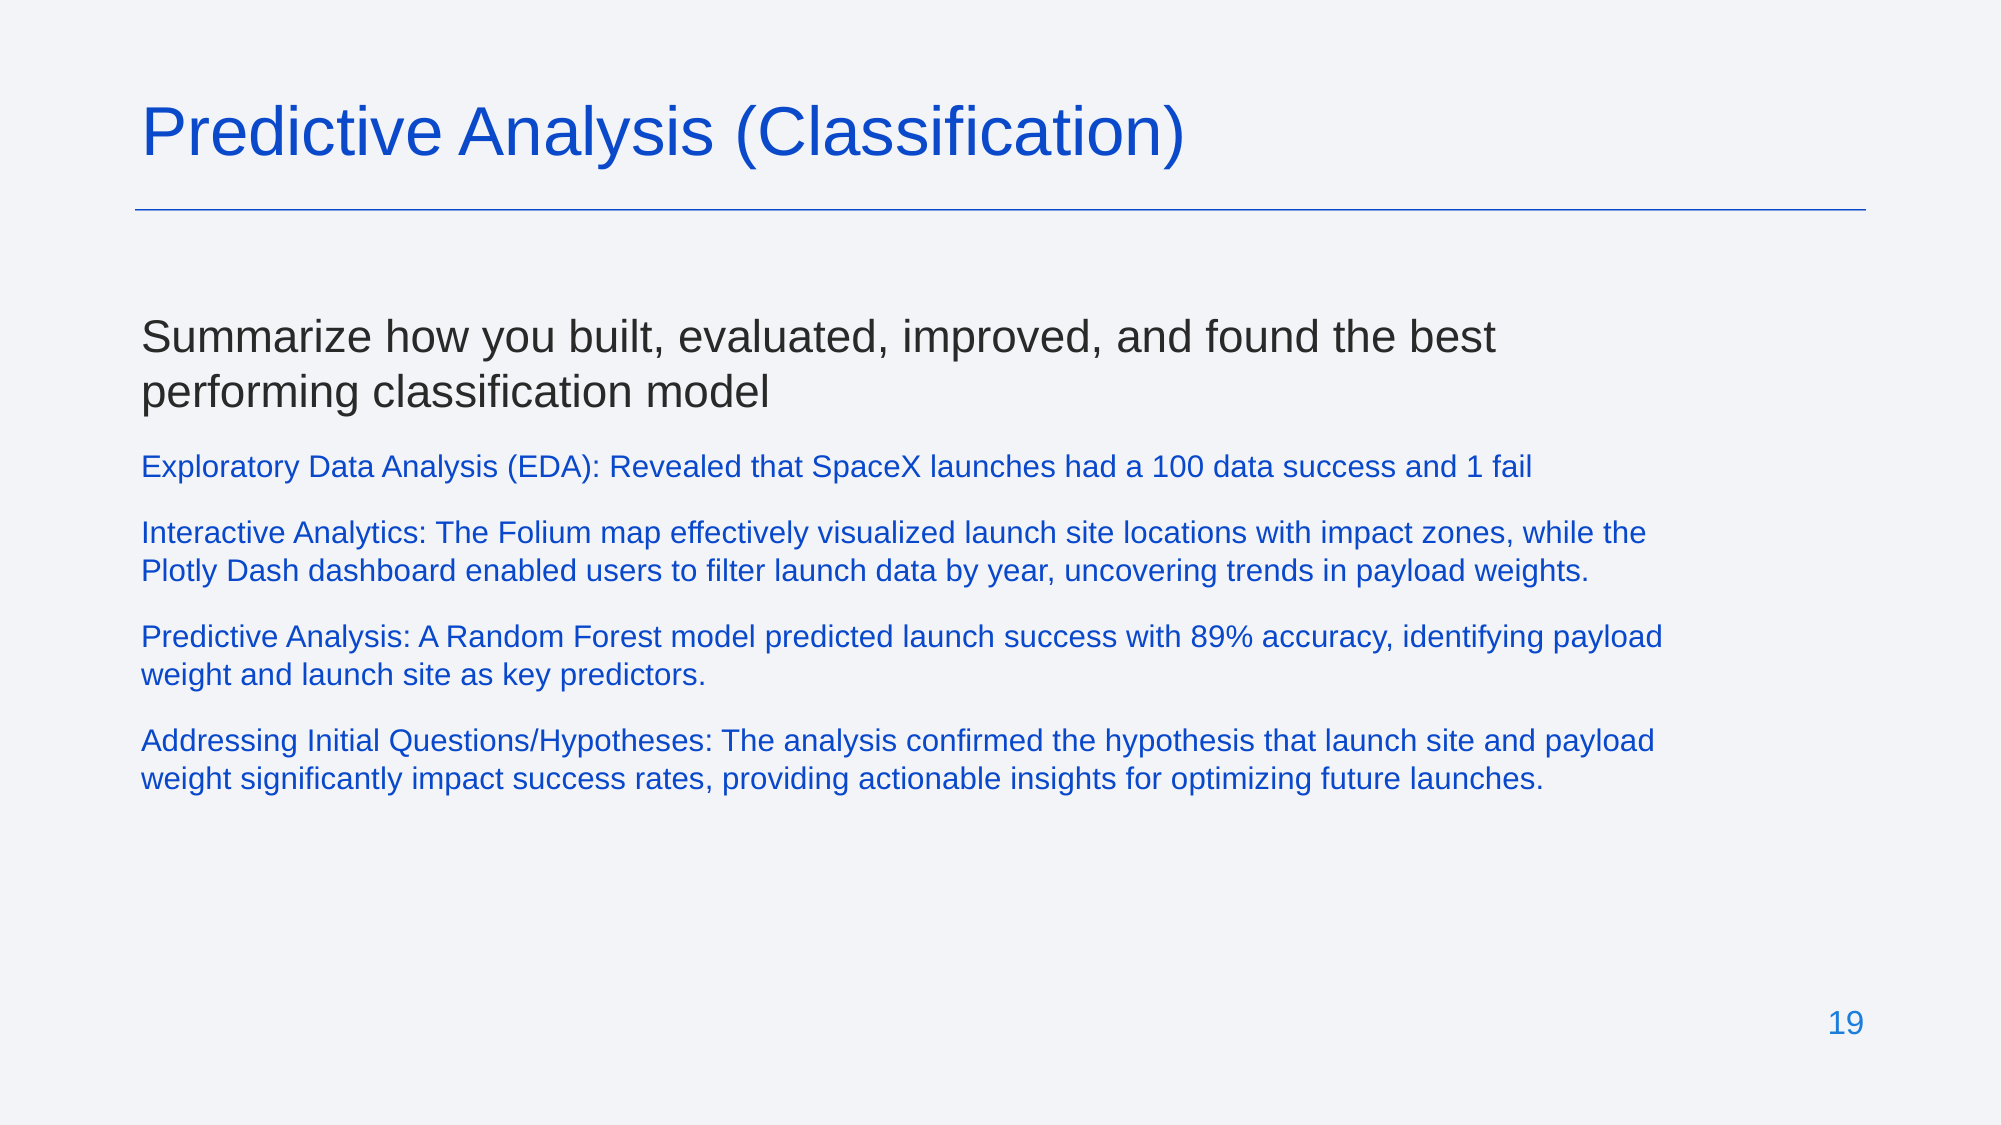

Predictive Analysis (Classification)
Summarize how you built, evaluated, improved, and found the best performing classification model
Exploratory Data Analysis (EDA): Revealed that SpaceX launches had a 100 data success and 1 fail
Interactive Analytics: The Folium map effectively visualized launch site locations with impact zones, while the Plotly Dash dashboard enabled users to filter launch data by year, uncovering trends in payload weights.
Predictive Analysis: A Random Forest model predicted launch success with 89% accuracy, identifying payload weight and launch site as key predictors.
Addressing Initial Questions/Hypotheses: The analysis confirmed the hypothesis that launch site and payload weight significantly impact success rates, providing actionable insights for optimizing future launches.

19